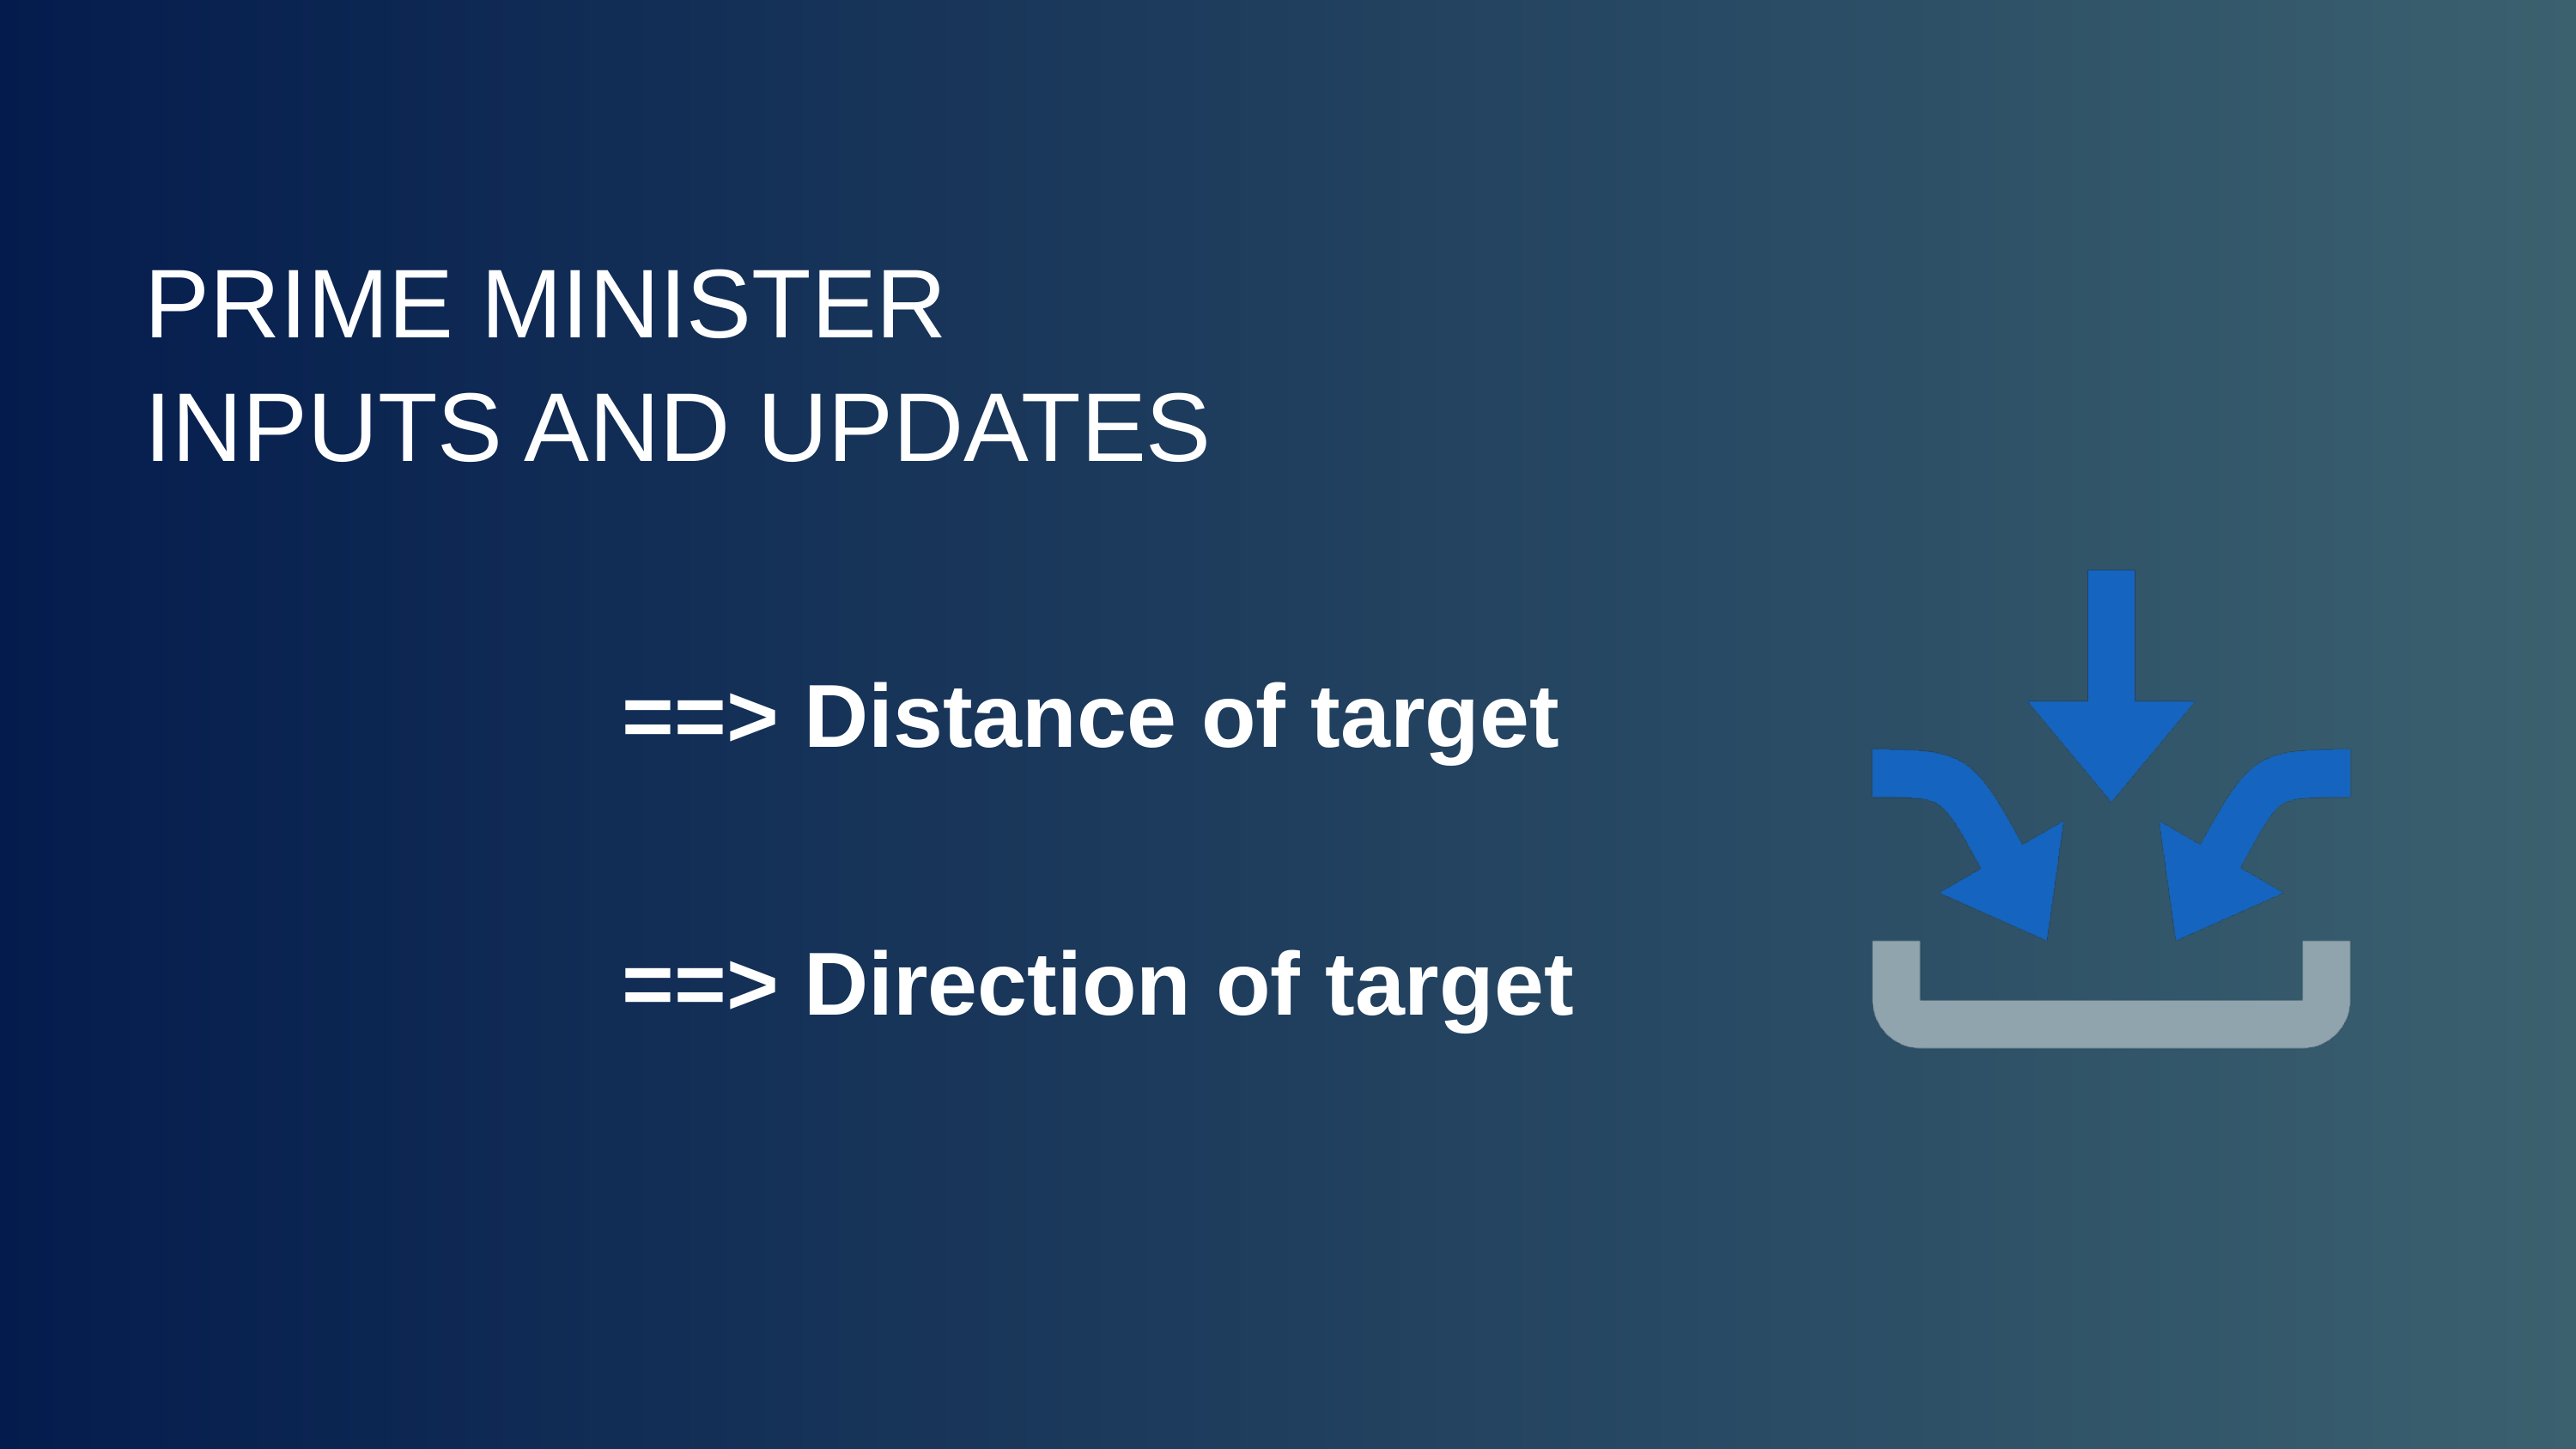

PRIME MINISTER
INPUTS AND UPDATES

==> Distance of target

==> Direction of target